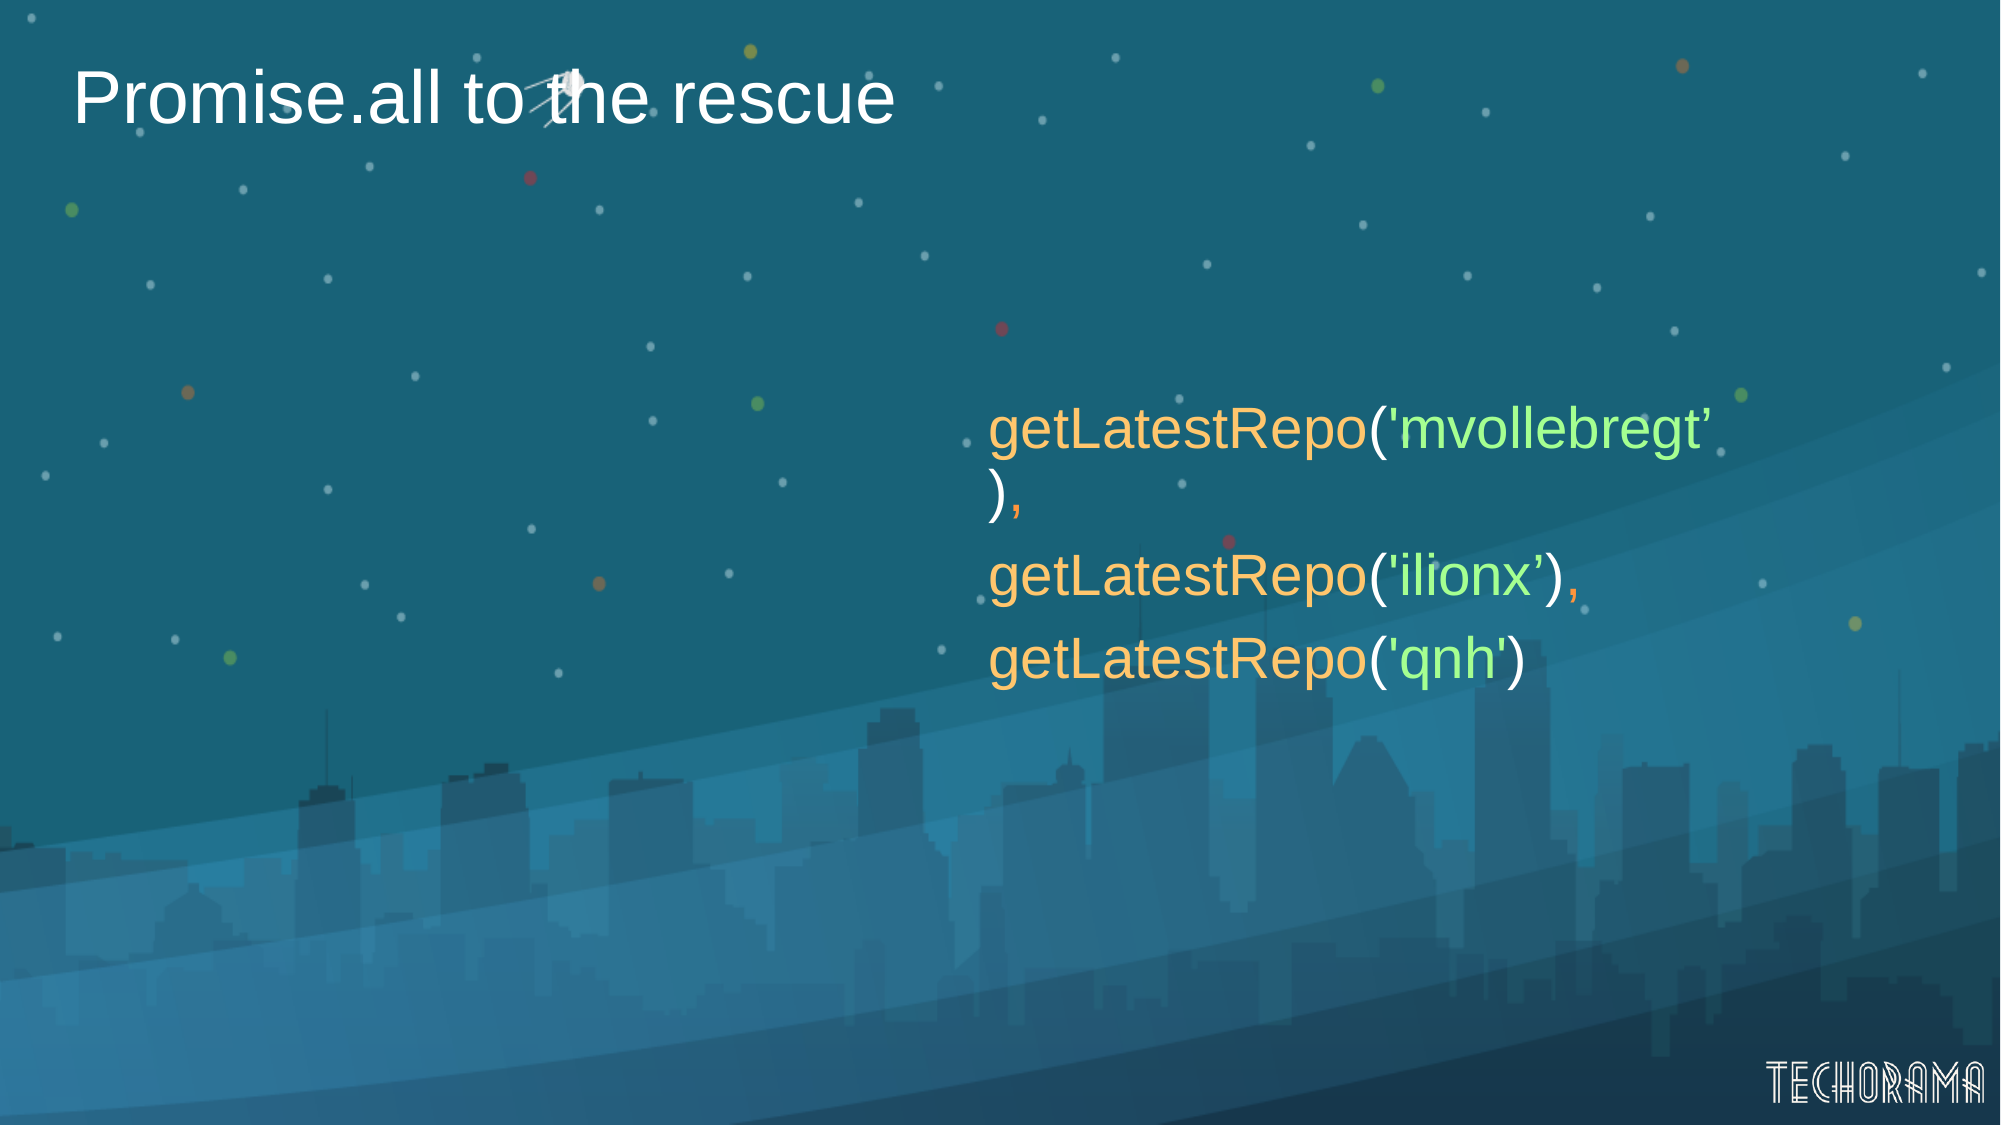

# Promise.all to the rescue
getLatestRepo('mvollebregt’),
getLatestRepo('ilionx’),
getLatestRepo('qnh')